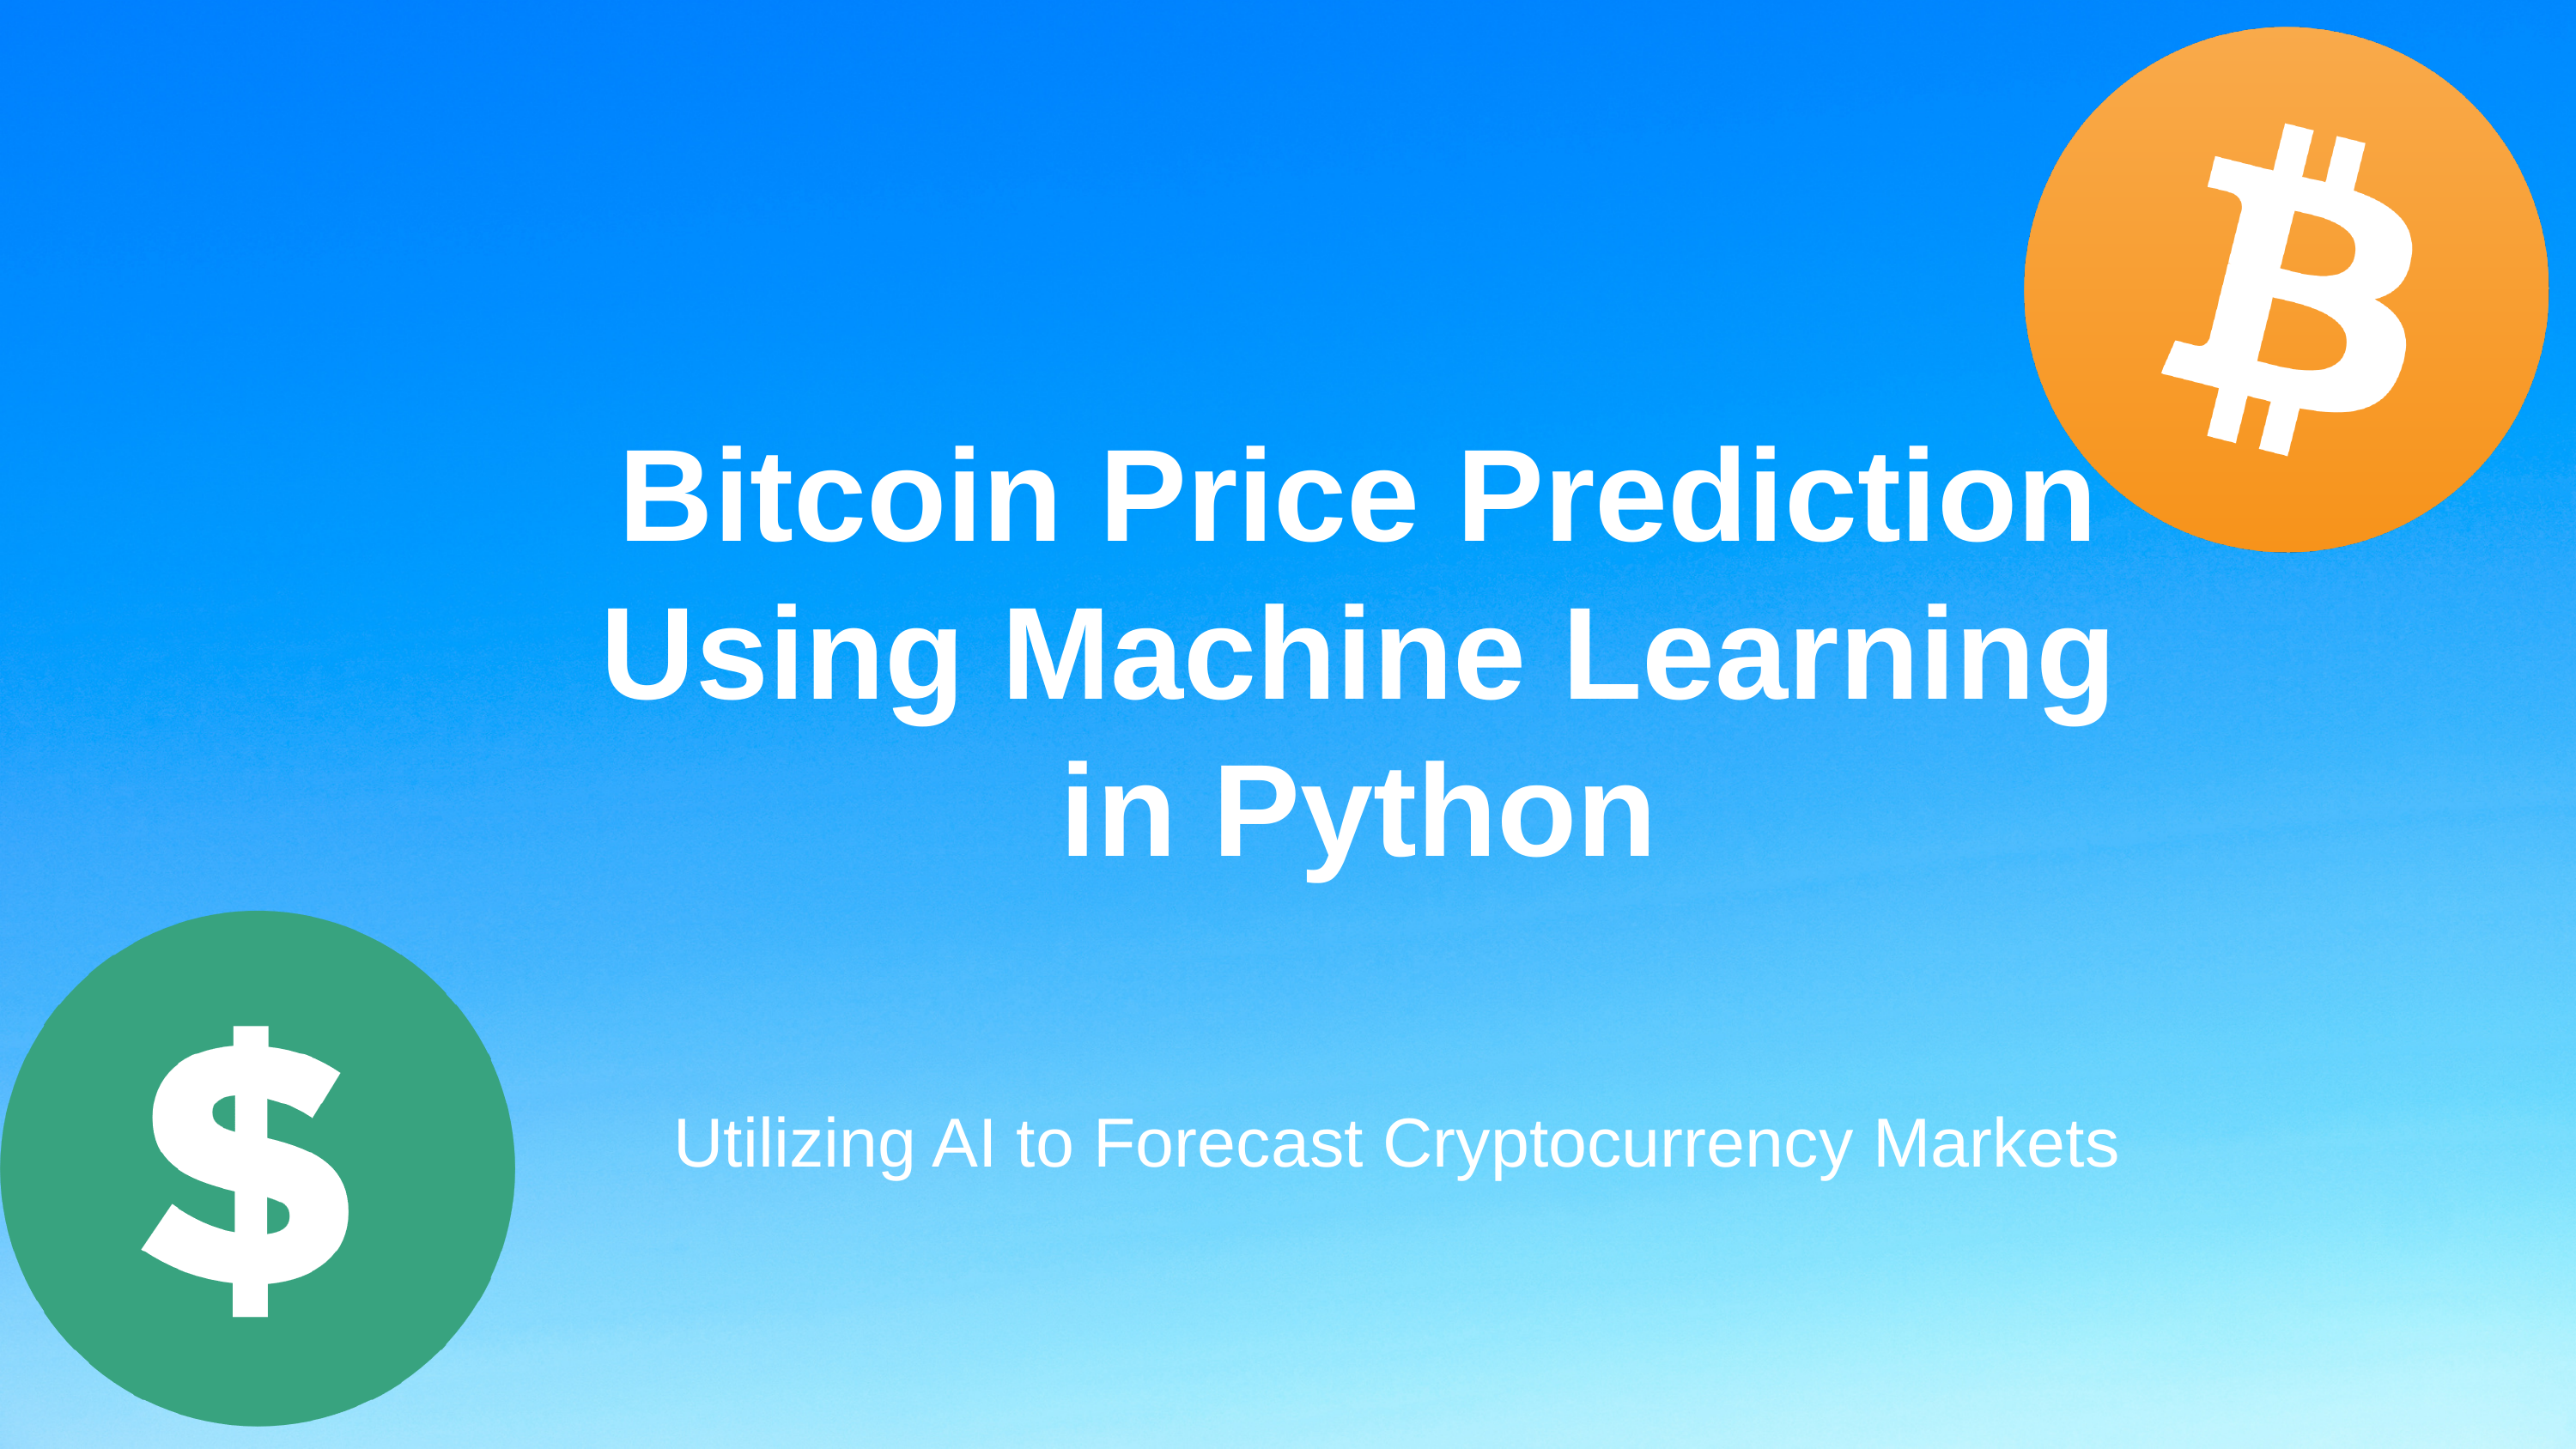

Bitcoin Price Prediction Using Machine Learning in Python

Utilizing AI to Forecast Cryptocurrency Markets